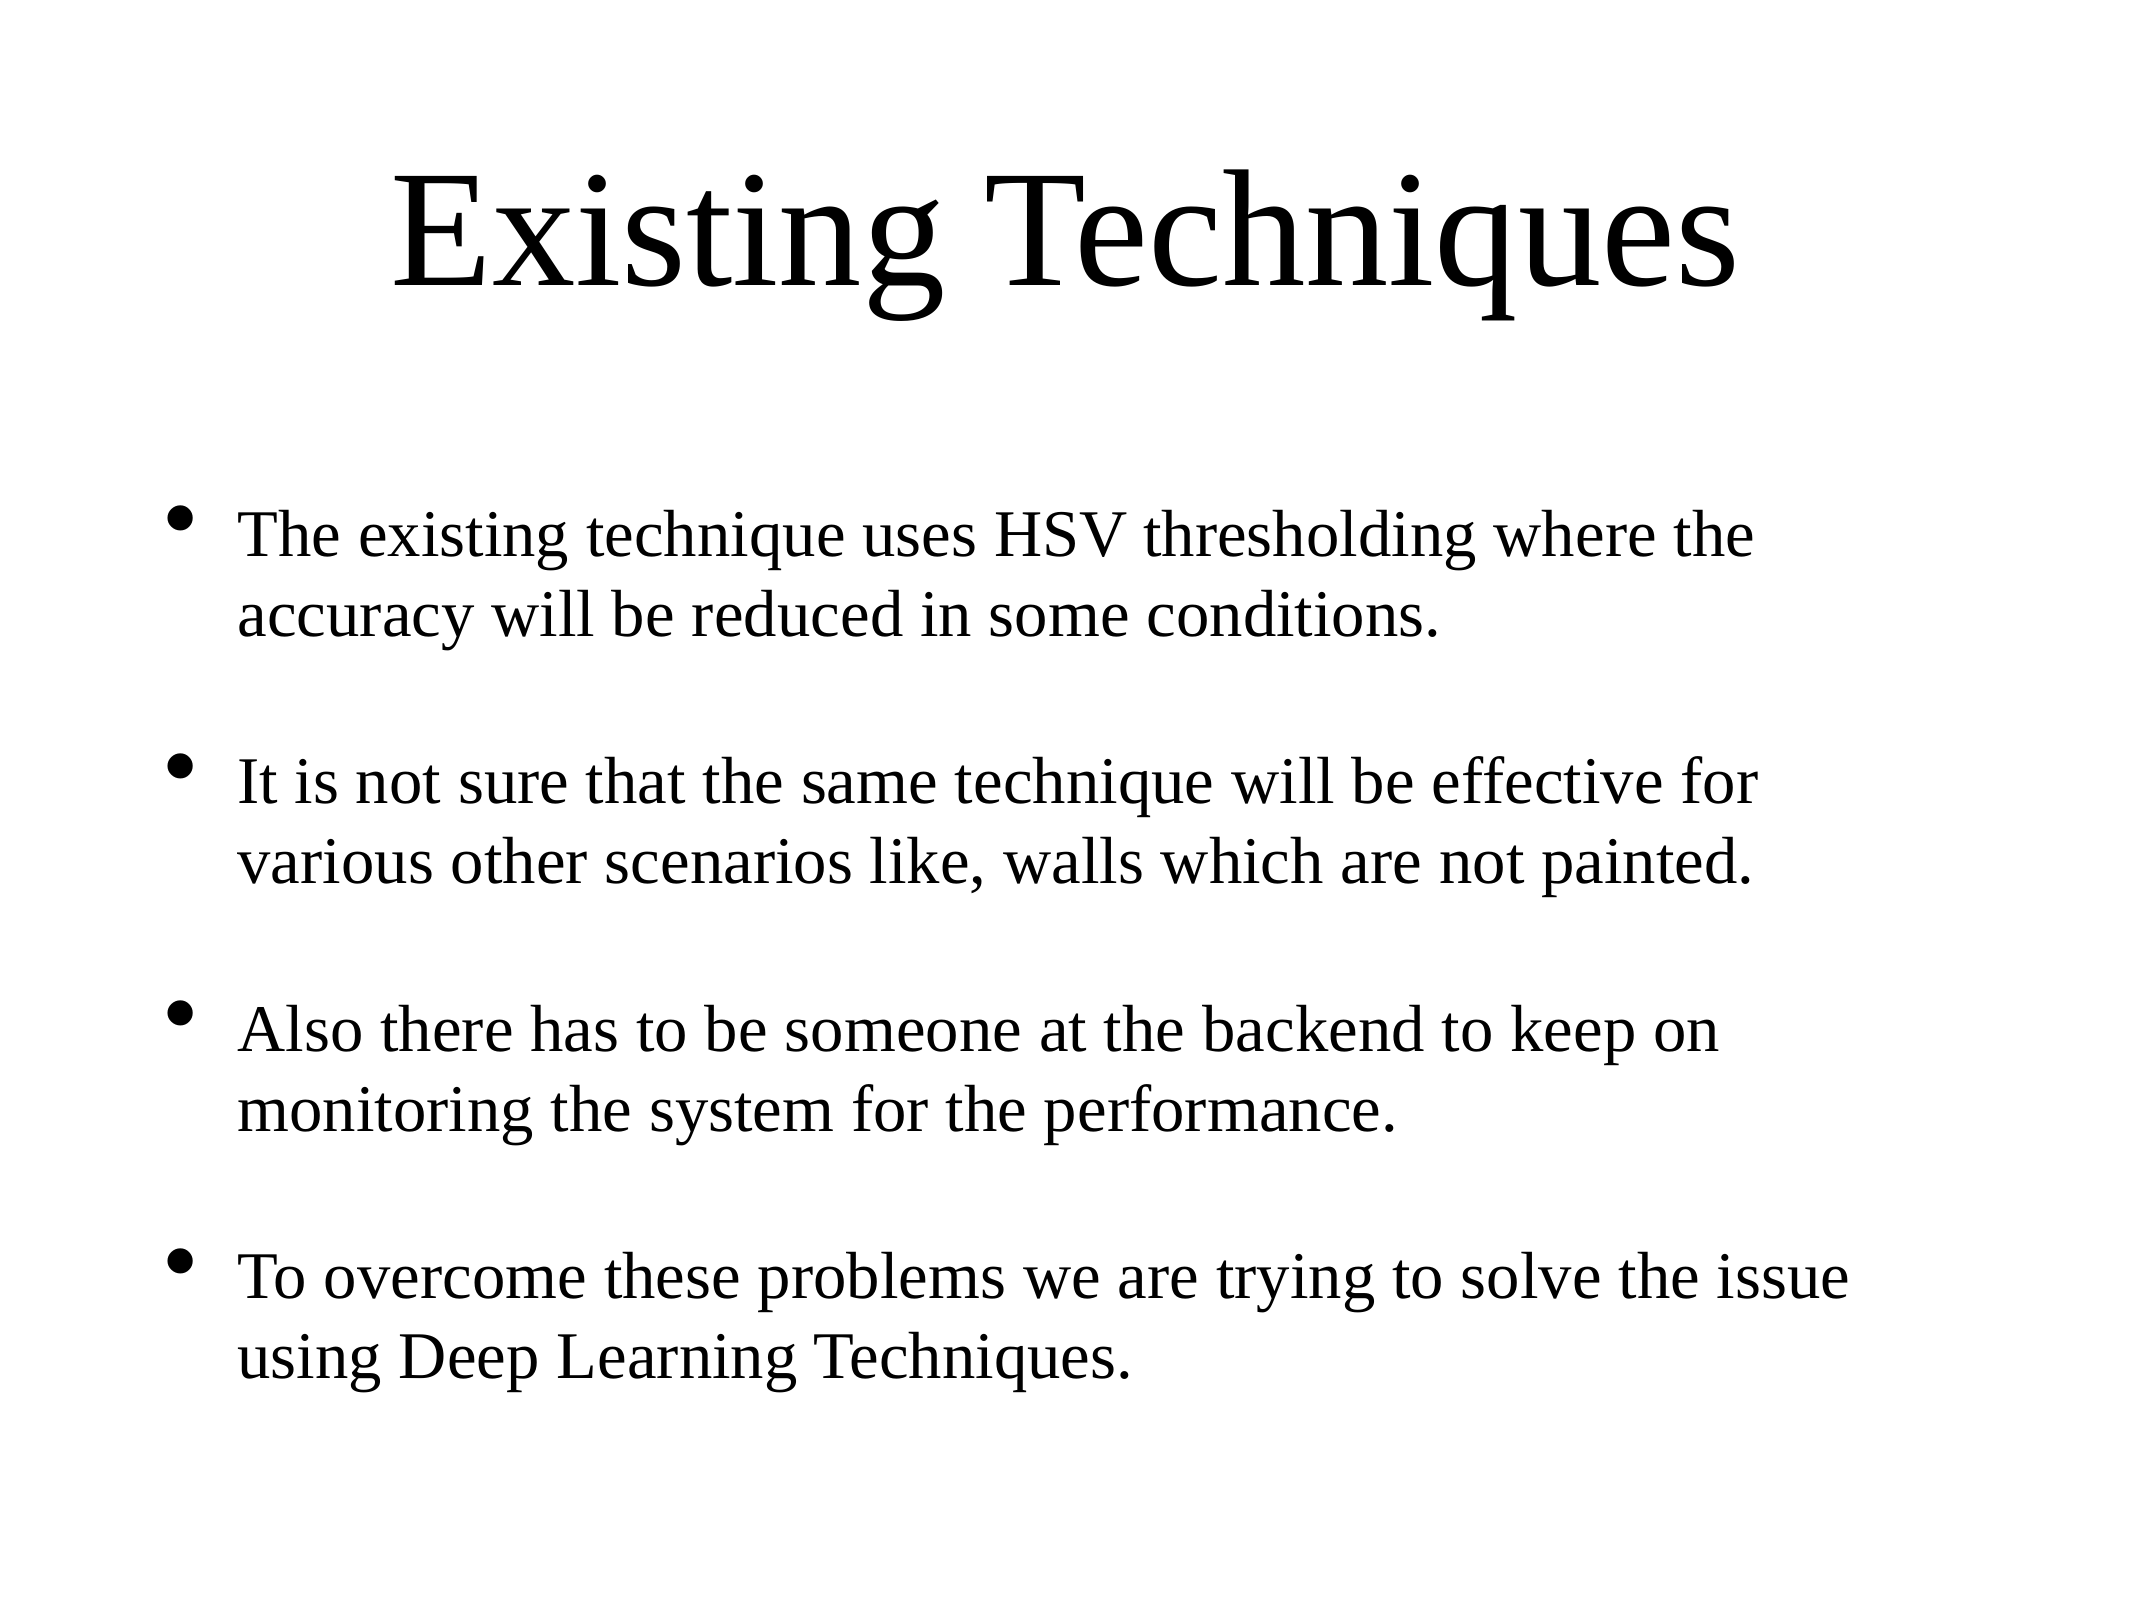

# Existing Techniques
The existing technique uses HSV thresholding where the accuracy will be reduced in some conditions.
It is not sure that the same technique will be effective for various other scenarios like, walls which are not painted.
Also there has to be someone at the backend to keep on monitoring the system for the performance.
To overcome these problems we are trying to solve the issue using Deep Learning Techniques.